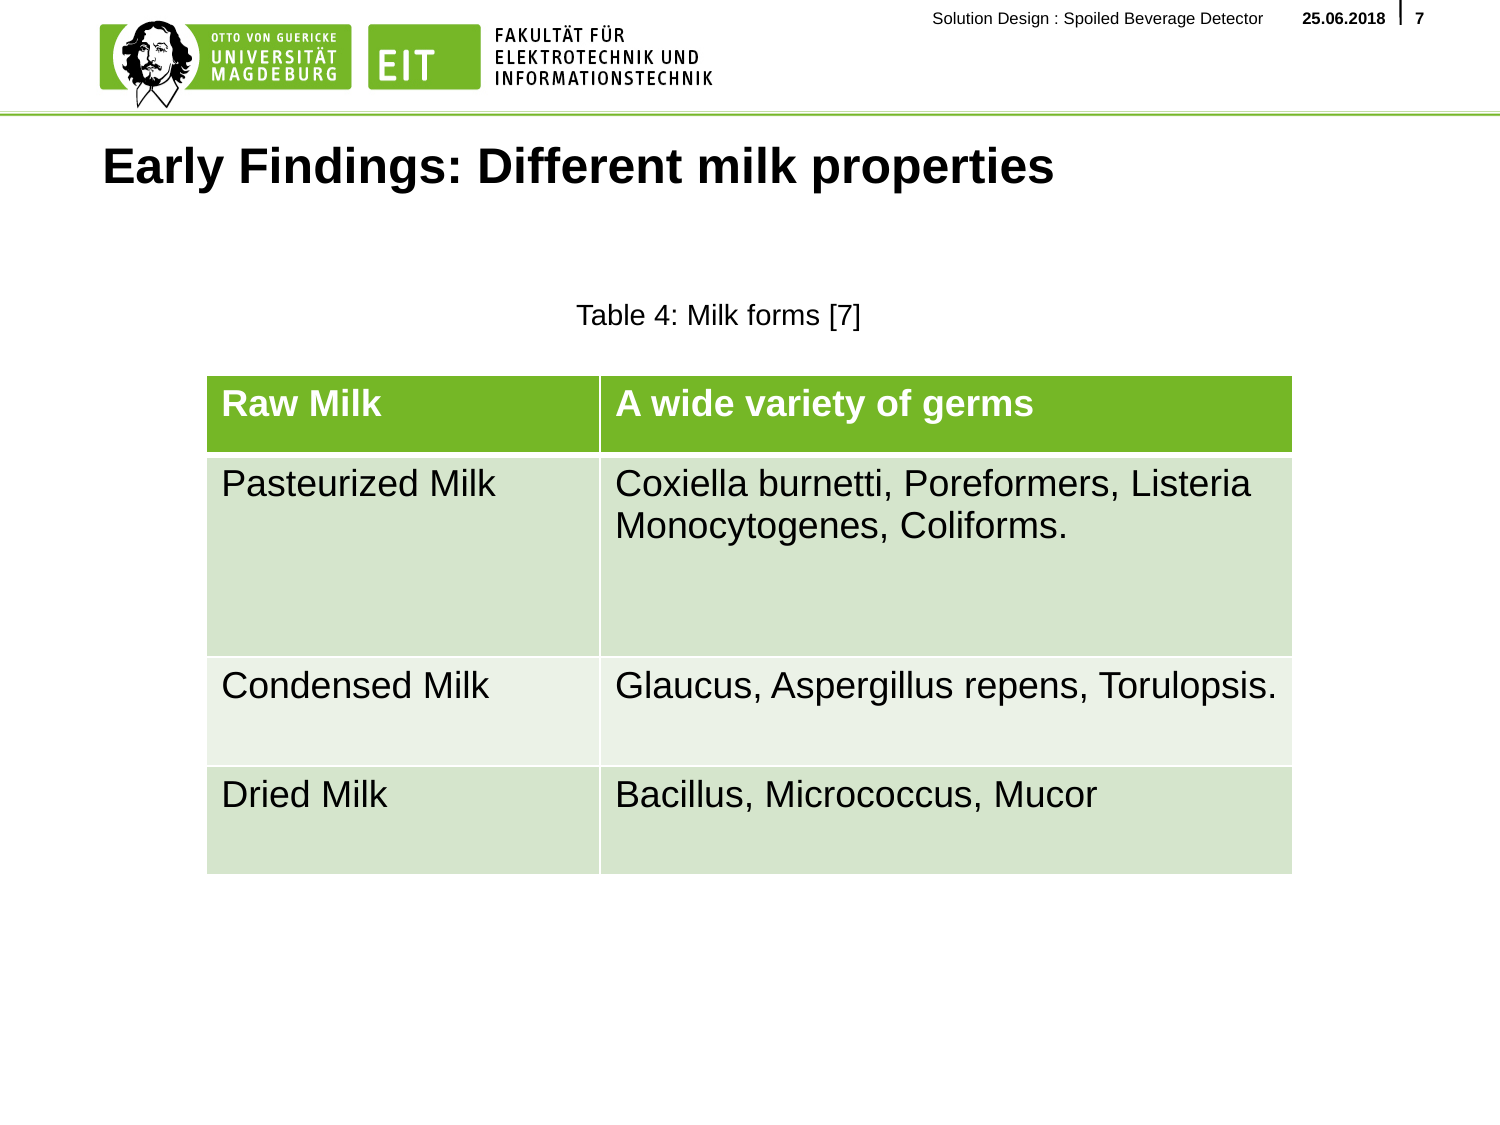

# Early Findings: Different milk properties
Table 4: Milk forms [7]

| Raw Milk | A wide variety of germs |
| --- | --- |
| Pasteurized Milk | Coxiella burnetti, Poreformers, Listeria Monocytogenes, Coliforms. |
| Condensed Milk | Glaucus, Aspergillus repens, Torulopsis. |
| Dried Milk | Bacillus, Micrococcus, Mucor |